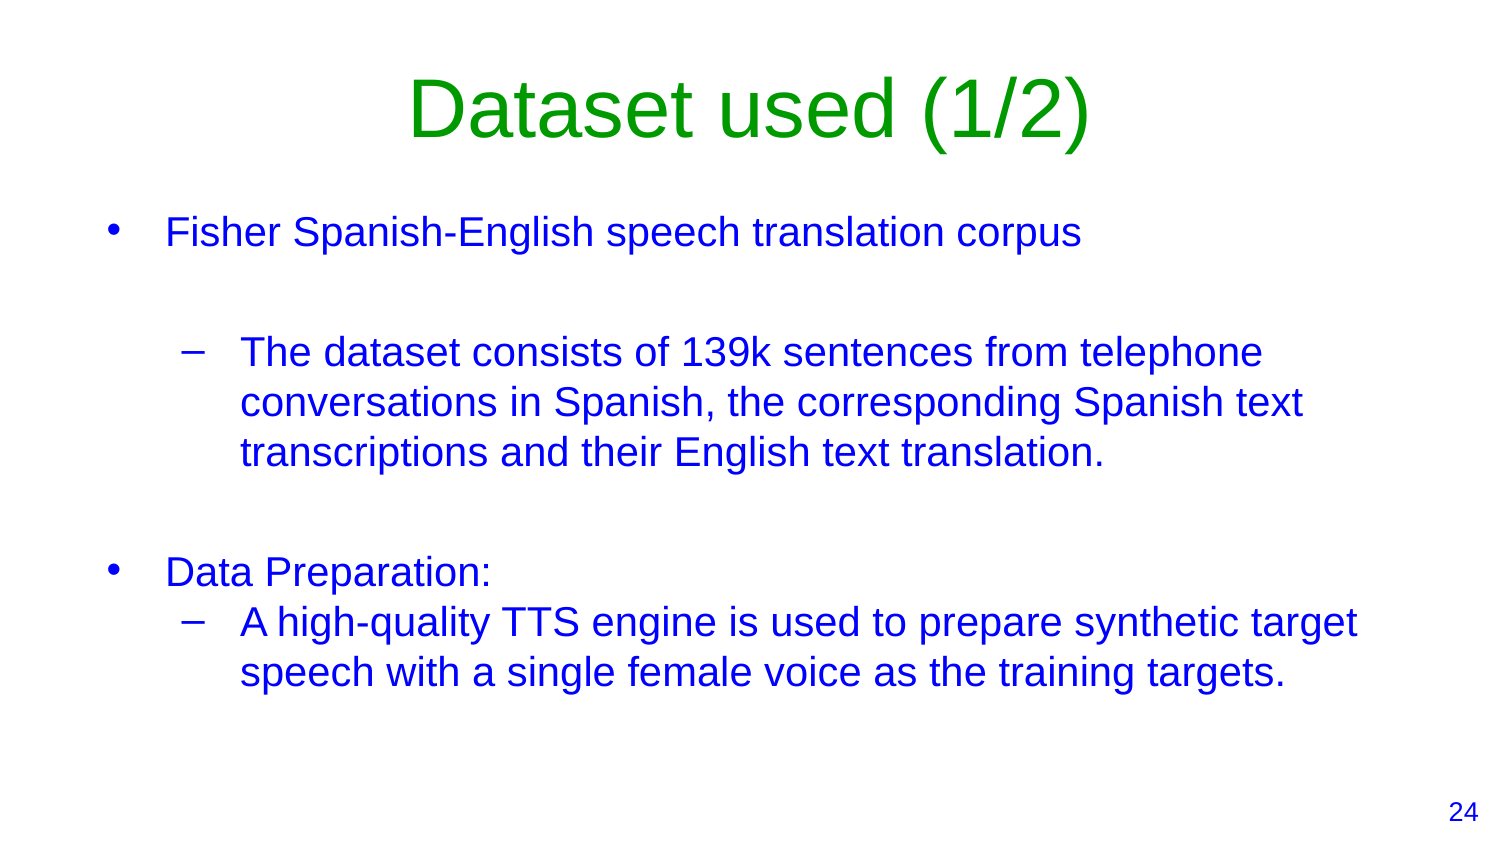

# Dataset used (1/2)
Fisher Spanish-English speech translation corpus

The dataset consists of 139k sentences from telephone conversations in Spanish, the corresponding Spanish text transcriptions and their English text translation.

Data Preparation:
A high-quality TTS engine is used to prepare synthetic target speech with a single female voice as the training targets.

24